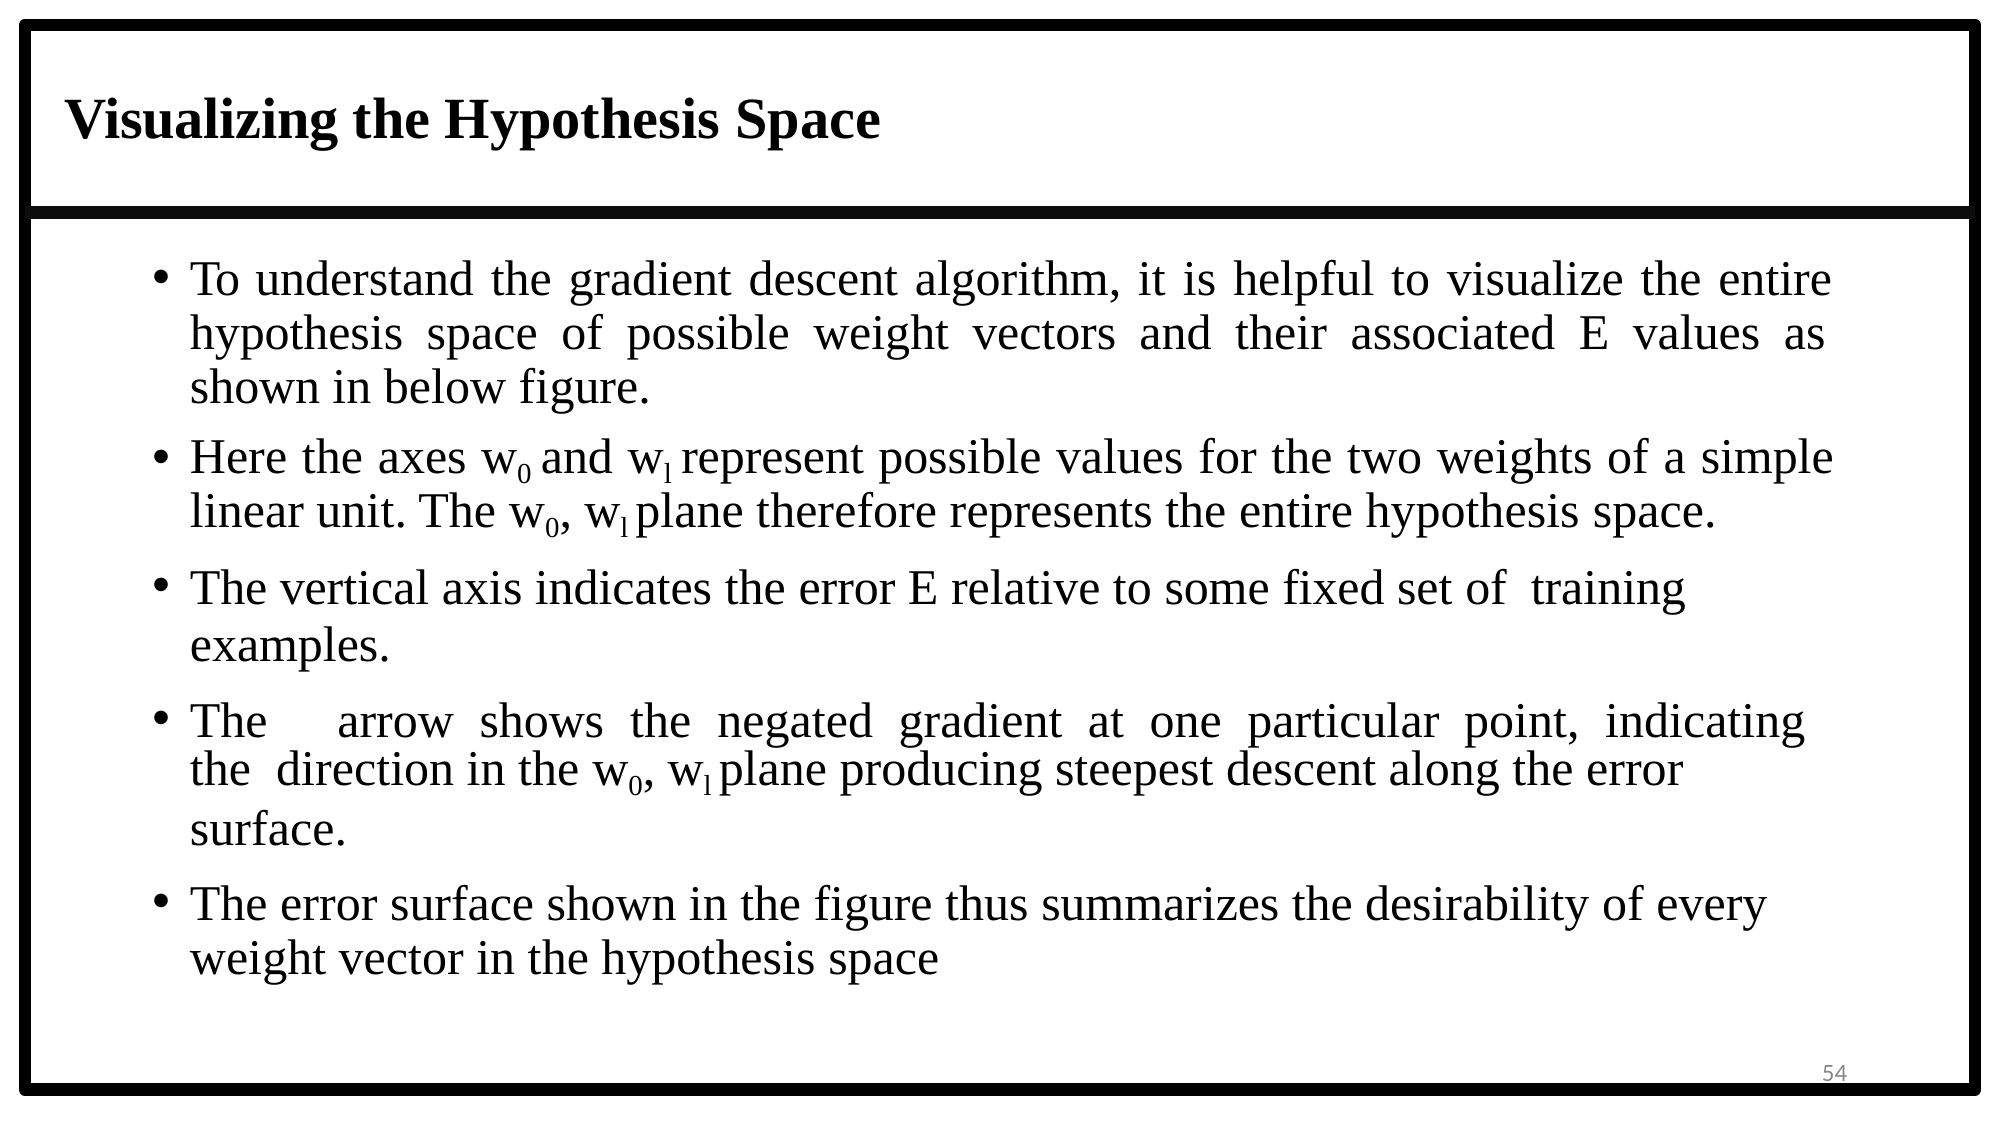

# Visualizing the Hypothesis Space
To understand the gradient descent algorithm, it is helpful to visualize the entire  hypothesis space of possible weight vectors and their associated E values as  shown in below figure.
Here the axes w0 and wl represent possible values for the two weights of a simple  linear unit. The w0, wl plane therefore represents the entire hypothesis space.
The vertical axis indicates the error E relative to some fixed set of training
examples.
The	arrow	shows	the	negated	gradient	at	one	particular	point,	indicating	the  direction in the w0, wl plane producing steepest descent along the error surface.
The error surface shown in the figure thus summarizes the desirability of every  weight vector in the hypothesis space
54